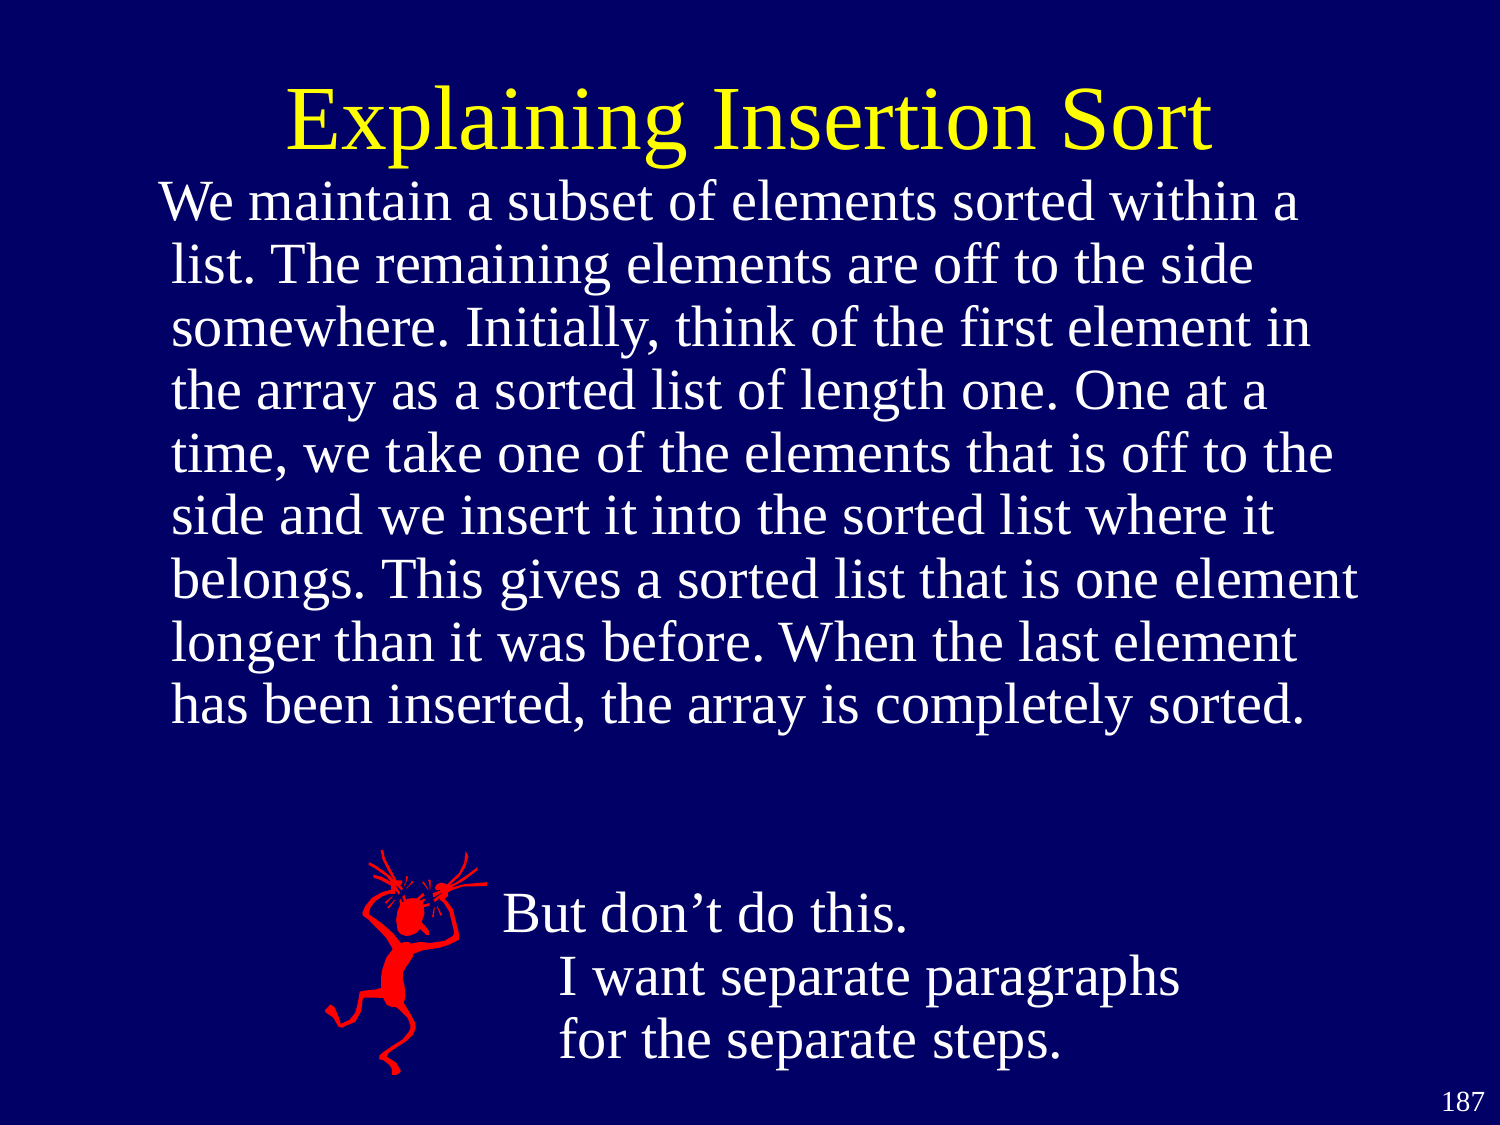

# Explaining Insertion Sort
   We maintain a subset of elements sorted within a list. The remaining elements are off to the side somewhere. Initially, think of the first element in the array as a sorted list of length one. One at a time, we take one of the elements that is off to the side and we insert it into the sorted list where it belongs. This gives a sorted list that is one element longer than it was before. When the last element has been inserted, the array is completely sorted.

But don’t do this.
I want separate paragraphs
for the separate steps.